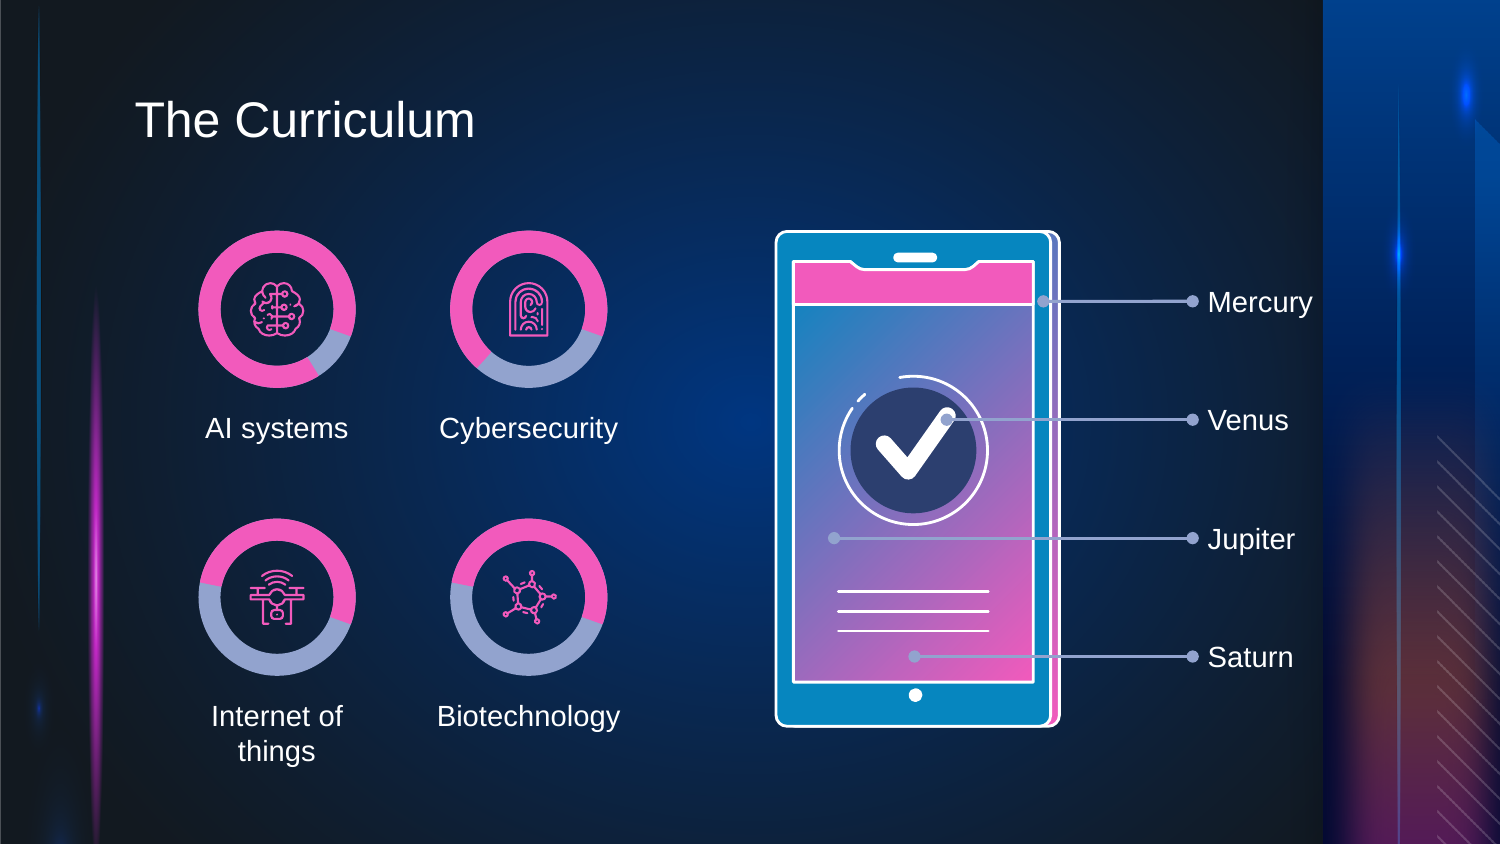

# The Curriculum

Mercury

Venus
AI systems
Cybersecurity
Jupiter

Saturn
Internet of things
Biotechnology